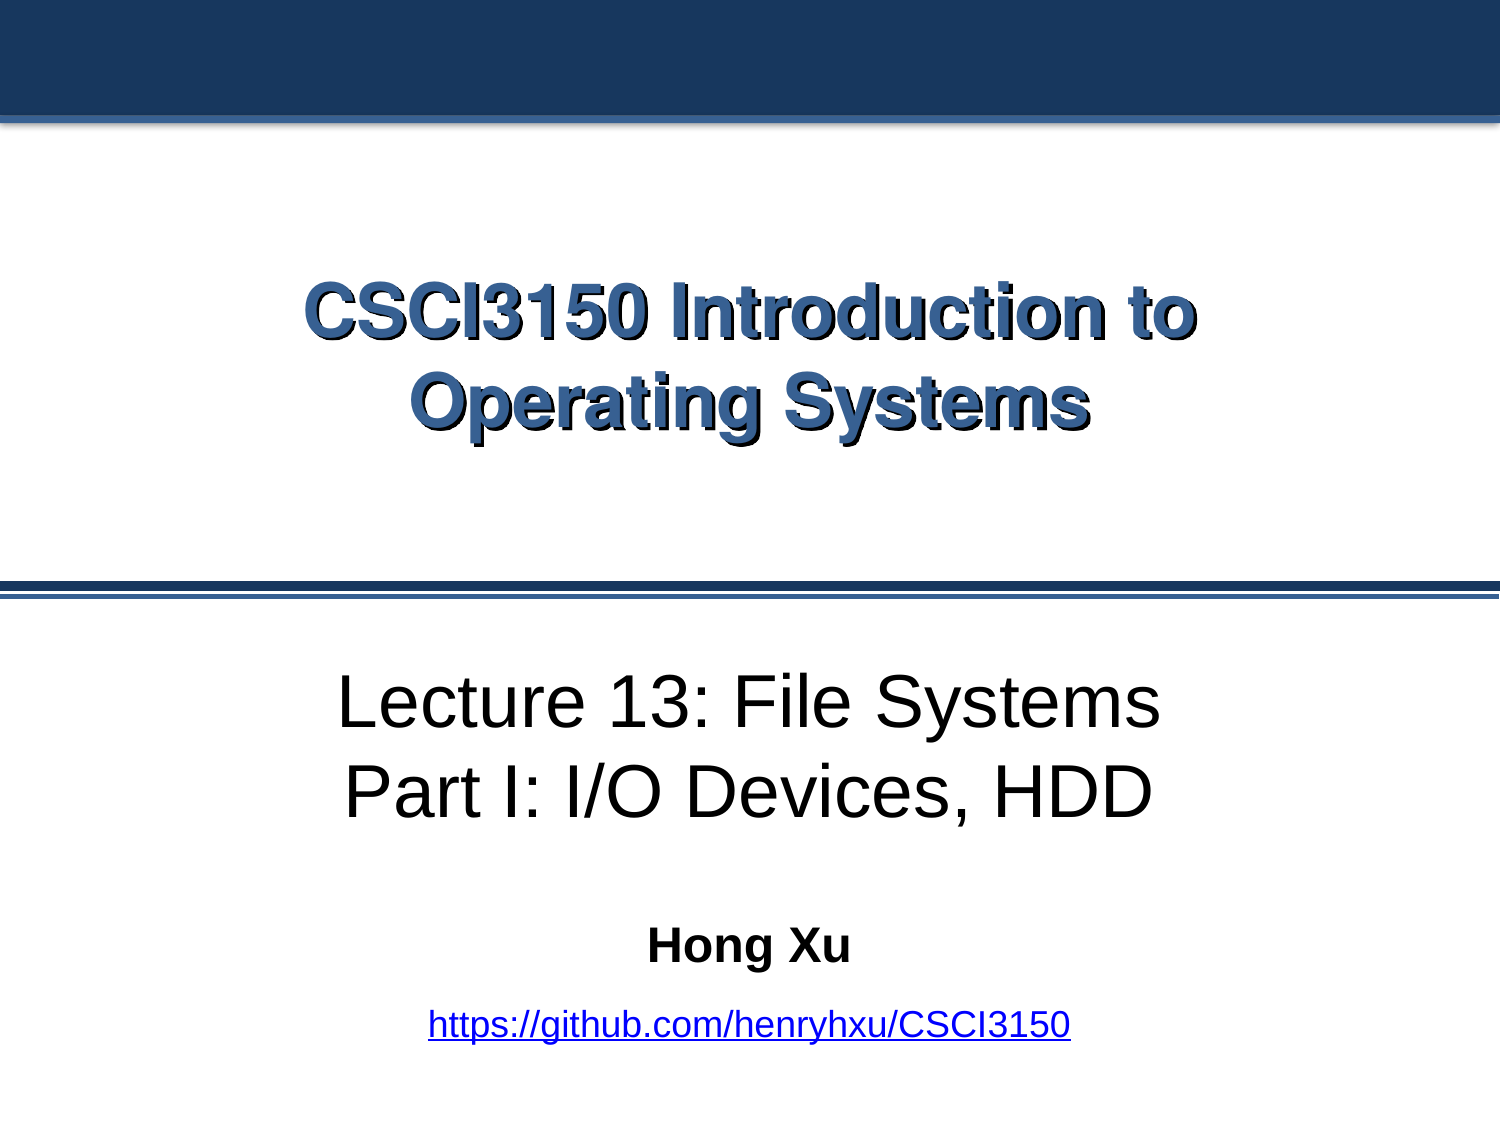

# CSCI3150 Introduction to Operating Systems
Lecture 13: File Systems
Part I: I/O Devices, HDD